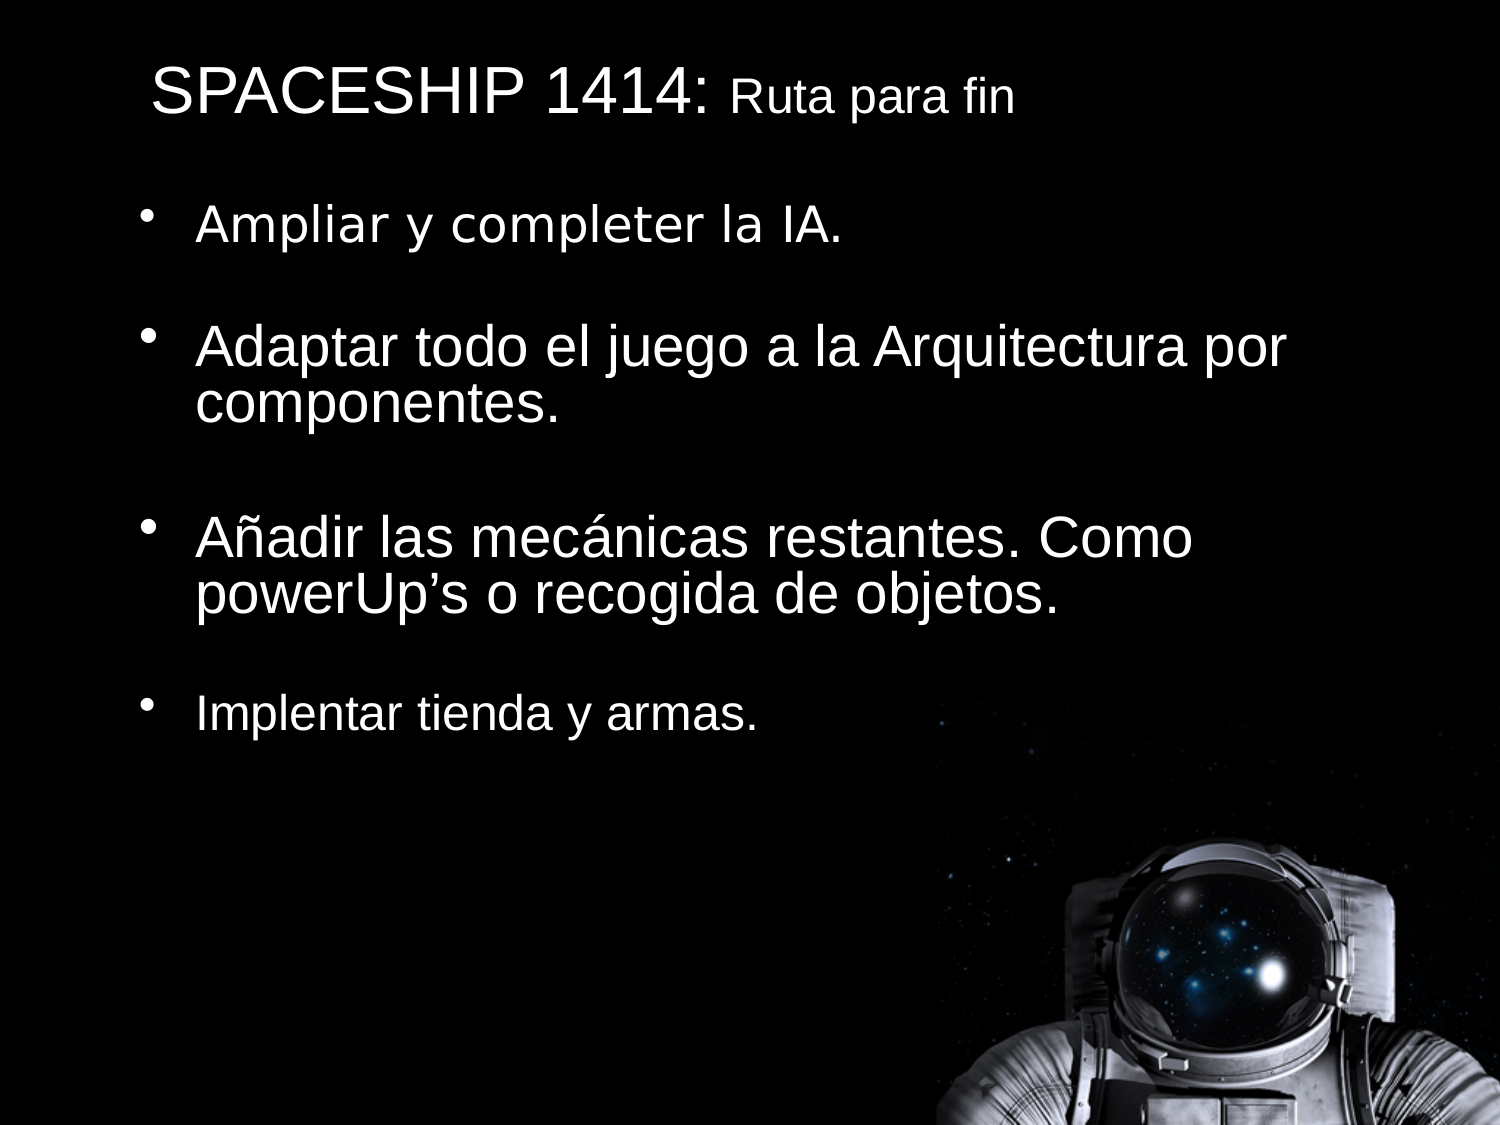

# SPACESHIP 1414: Ruta para fin
Ampliar y completer la IA.

Adaptar todo el juego a la Arquitectura por componentes.

Añadir las mecánicas restantes. Como powerUp’s o recogida de objetos.

Implentar tienda y armas.